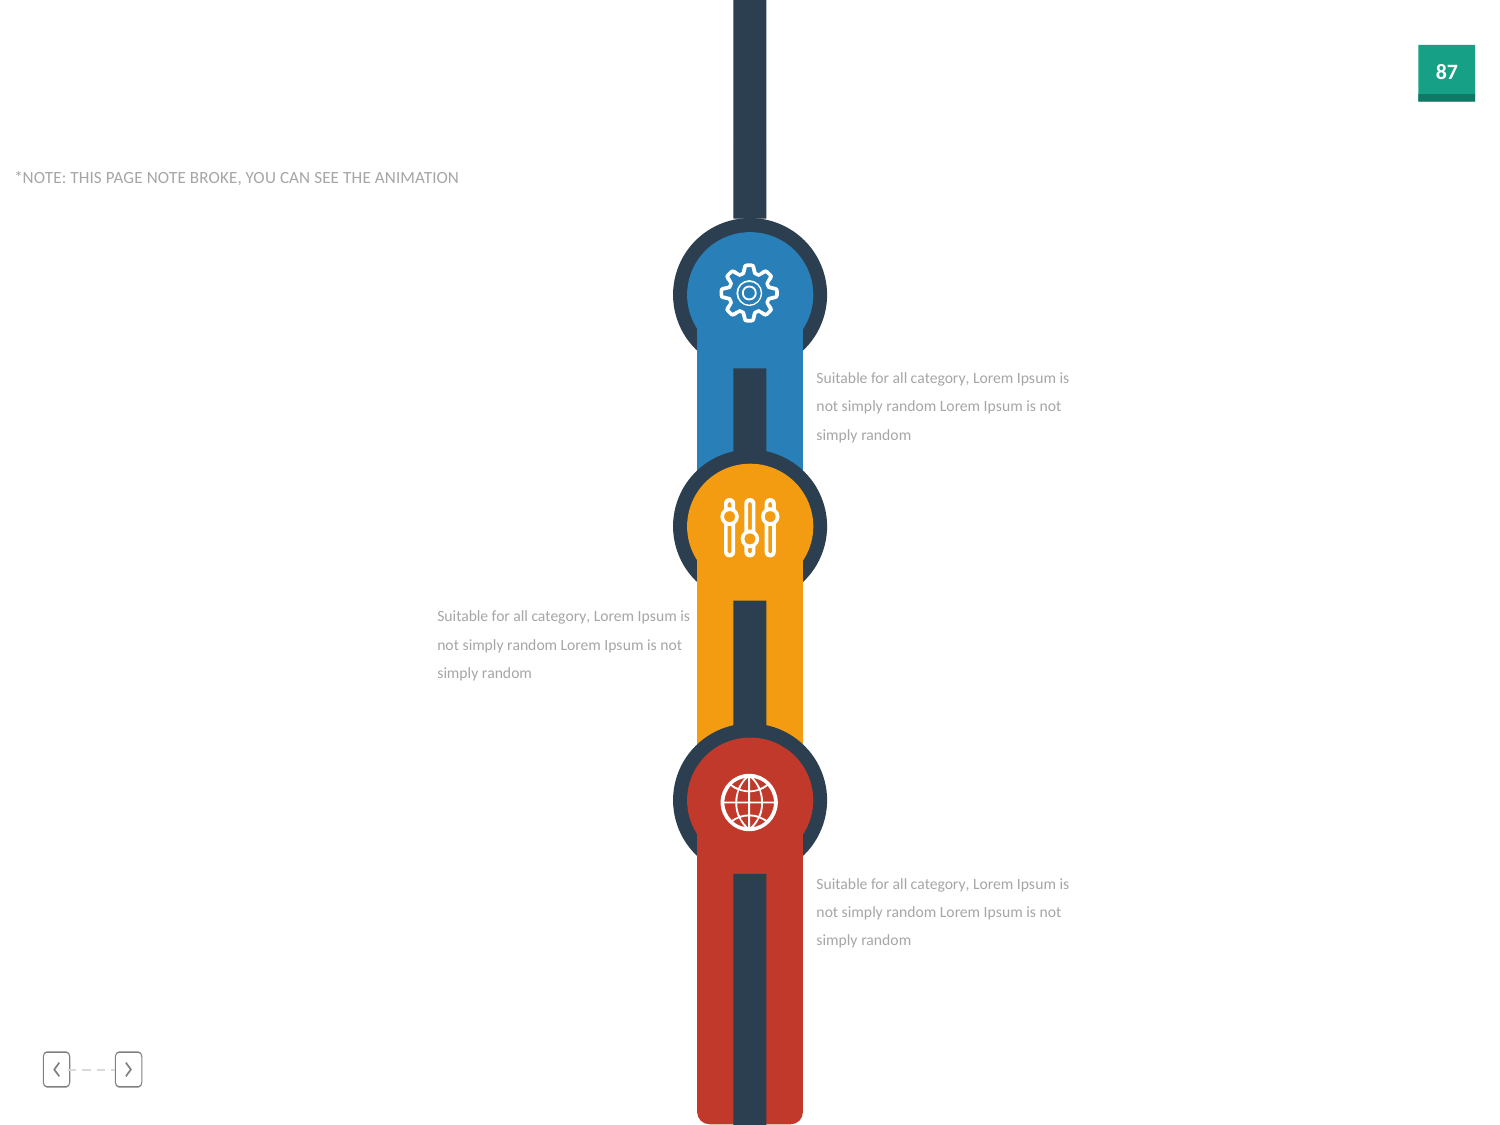

*NOTE: THIS PAGE NOTE BROKE, YOU CAN SEE THE ANIMATION

Strategic

Suitable for all category, Lorem Ipsum is not simply random Lorem Ipsum is not simply random

Authorizing

Suitable for all category, Lorem Ipsum is not simply random Lorem Ipsum is not simply random

Application

Suitable for all category, Lorem Ipsum is not simply random Lorem Ipsum is not simply random